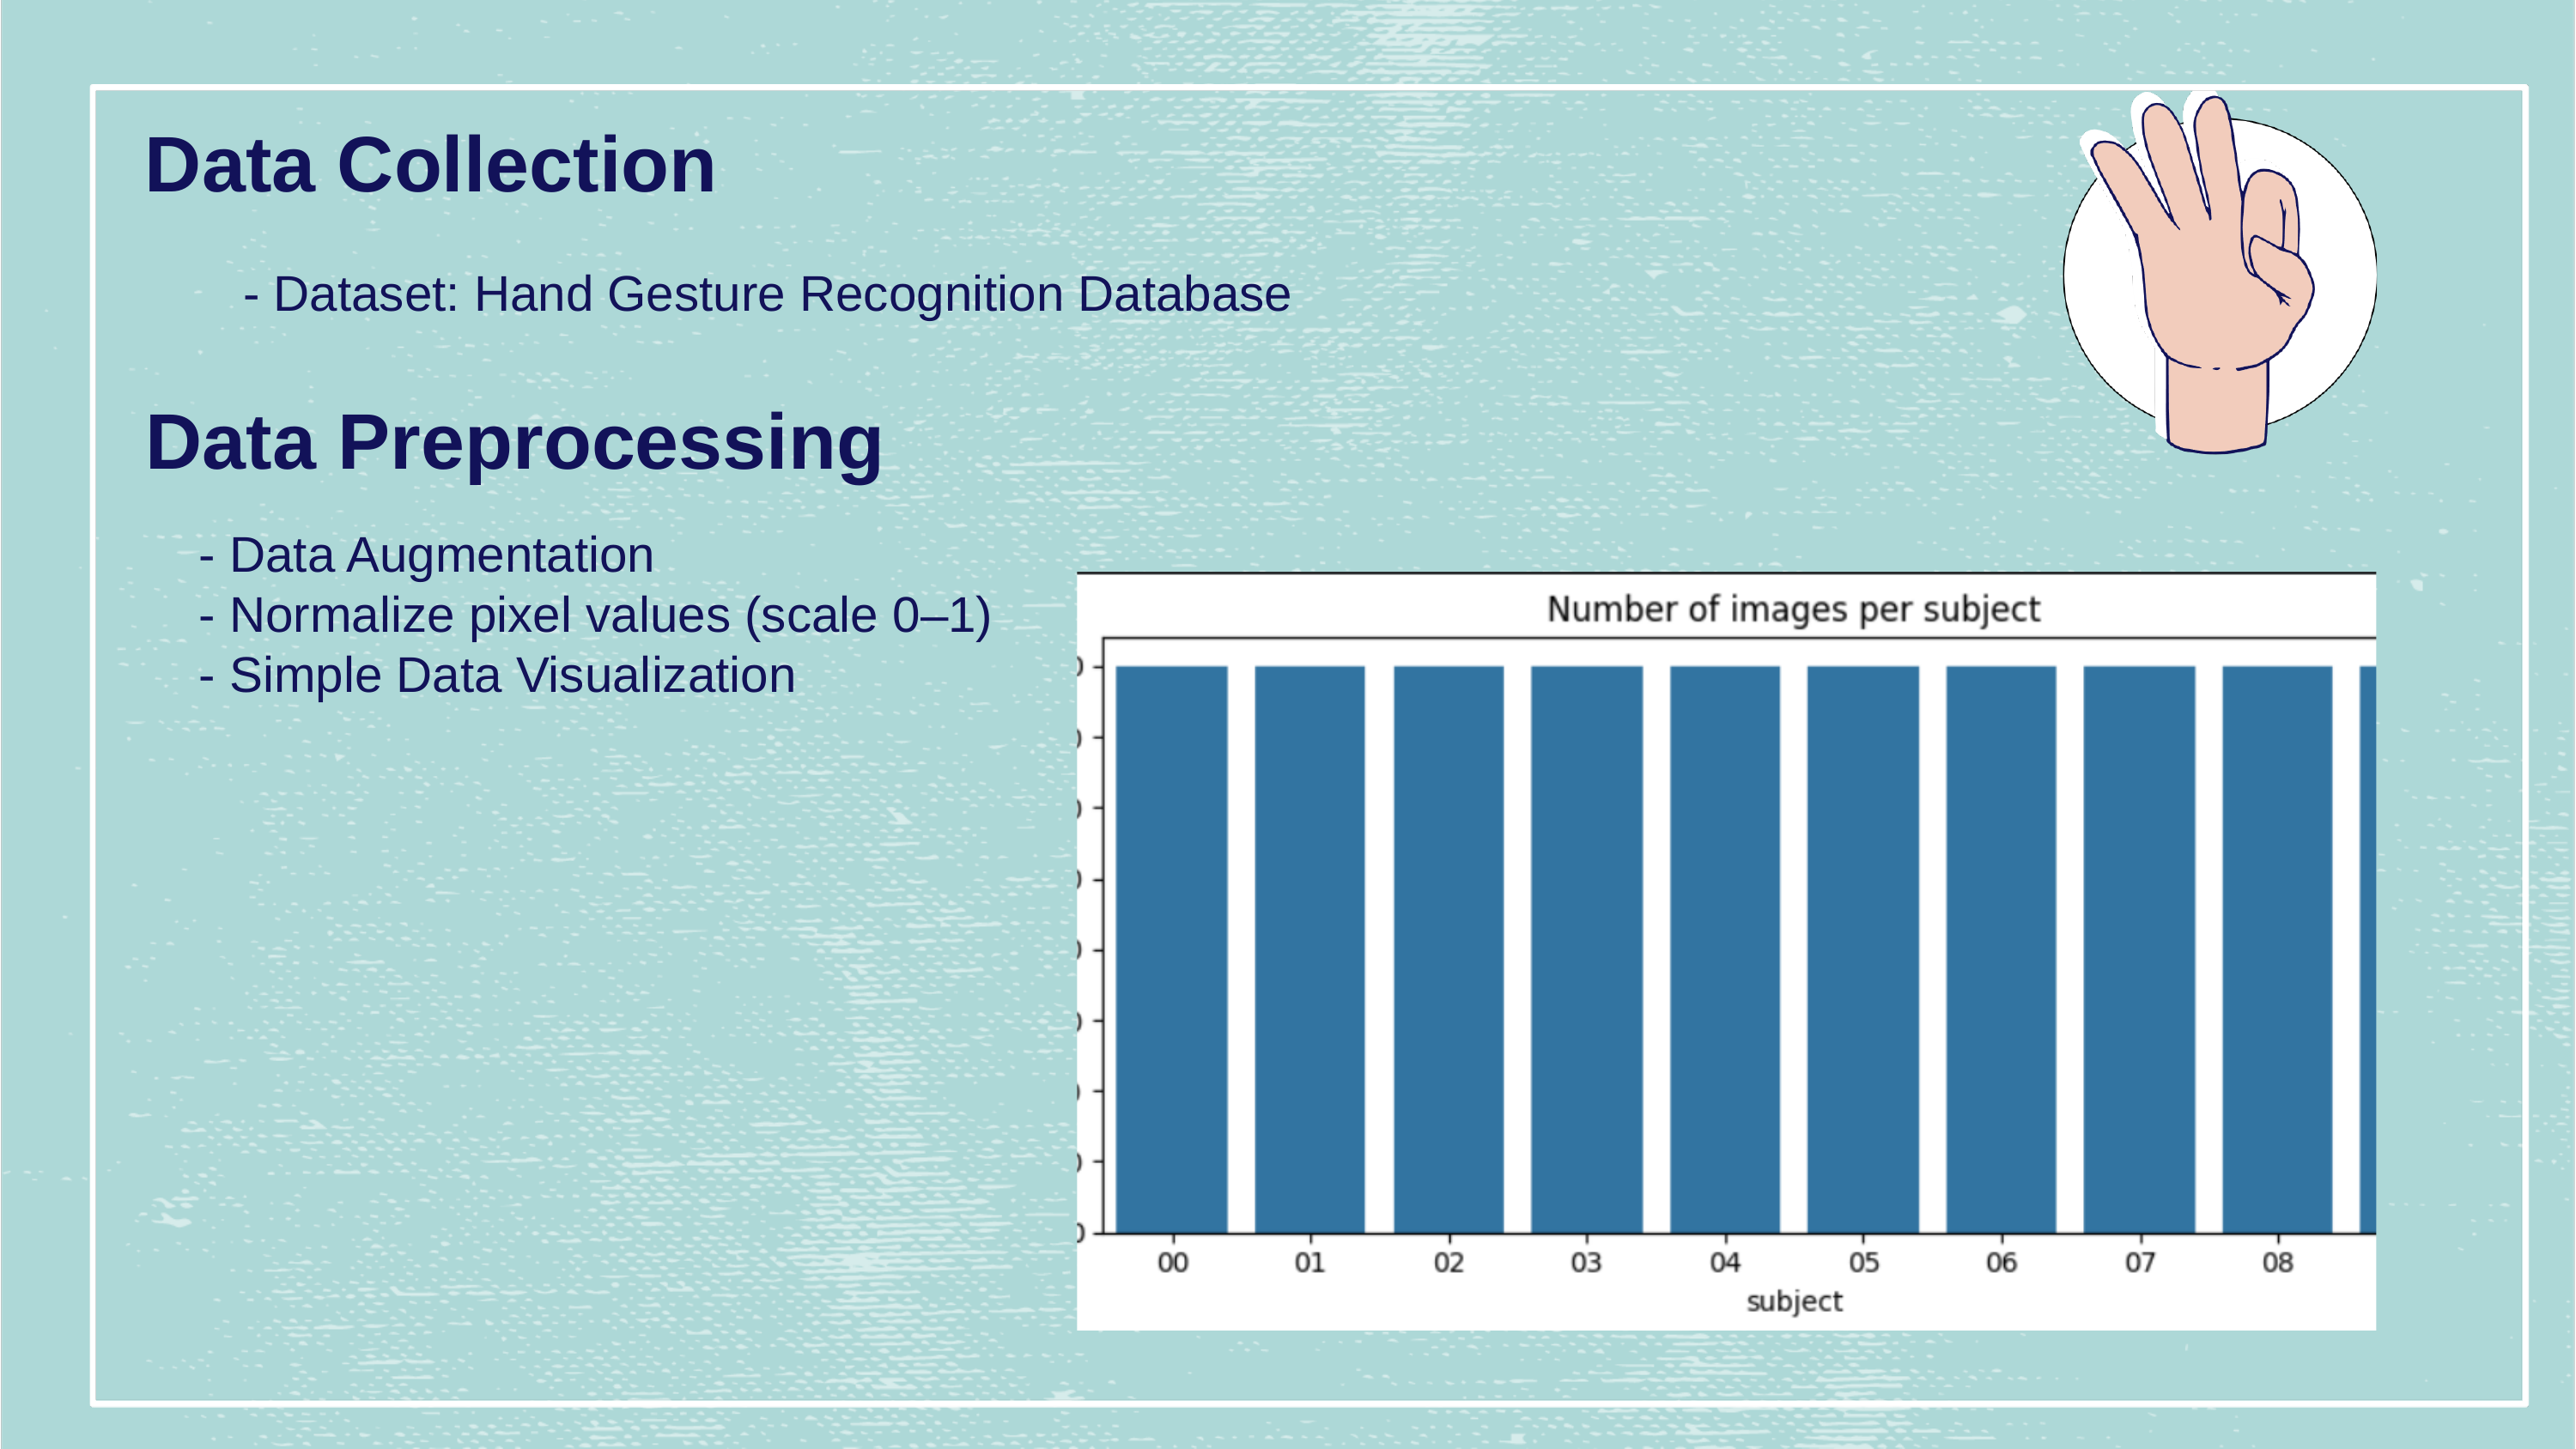

Data Collection

 - Dataset: Hand Gesture Recognition Database
Data Preprocessing
- Data Augmentation
- Normalize pixel values (scale 0–1)
- Simple Data Visualization